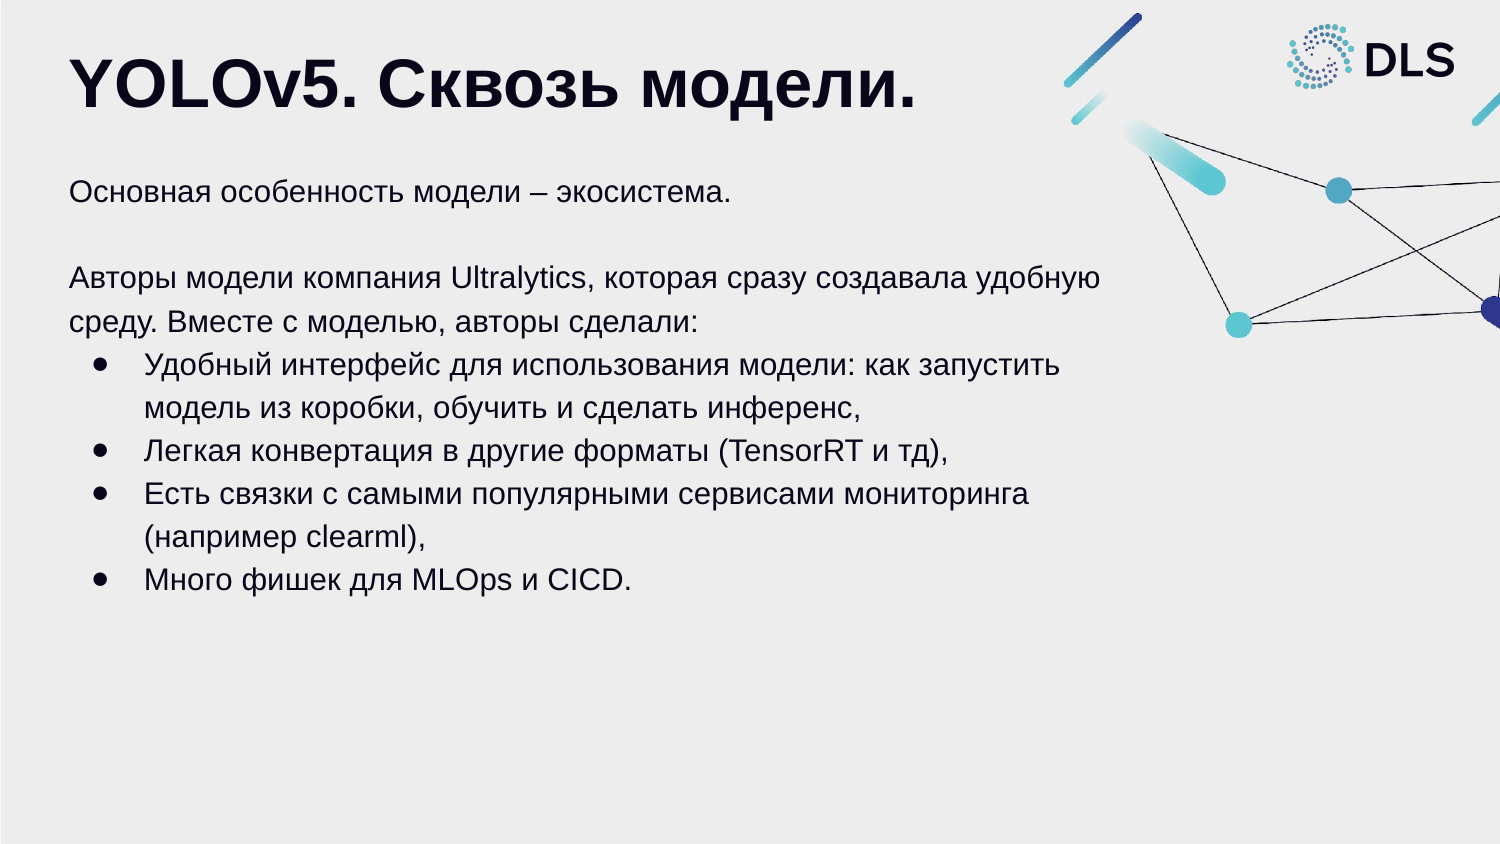

# YOLOv5. Сквозь модели.
Основная особенность модели – экосистема.

Авторы модели компания Ultralytics, которая сразу создавала удобную среду. Вместе с моделью, авторы сделали:
Удобный интерфейс для использования модели: как запустить модель из коробки, обучить и сделать инференс,
Легкая конвертация в другие форматы (TensorRT и тд),
Есть связки с самыми популярными сервисами мониторинга (например clearml),
Много фишек для MLOps и CICD.